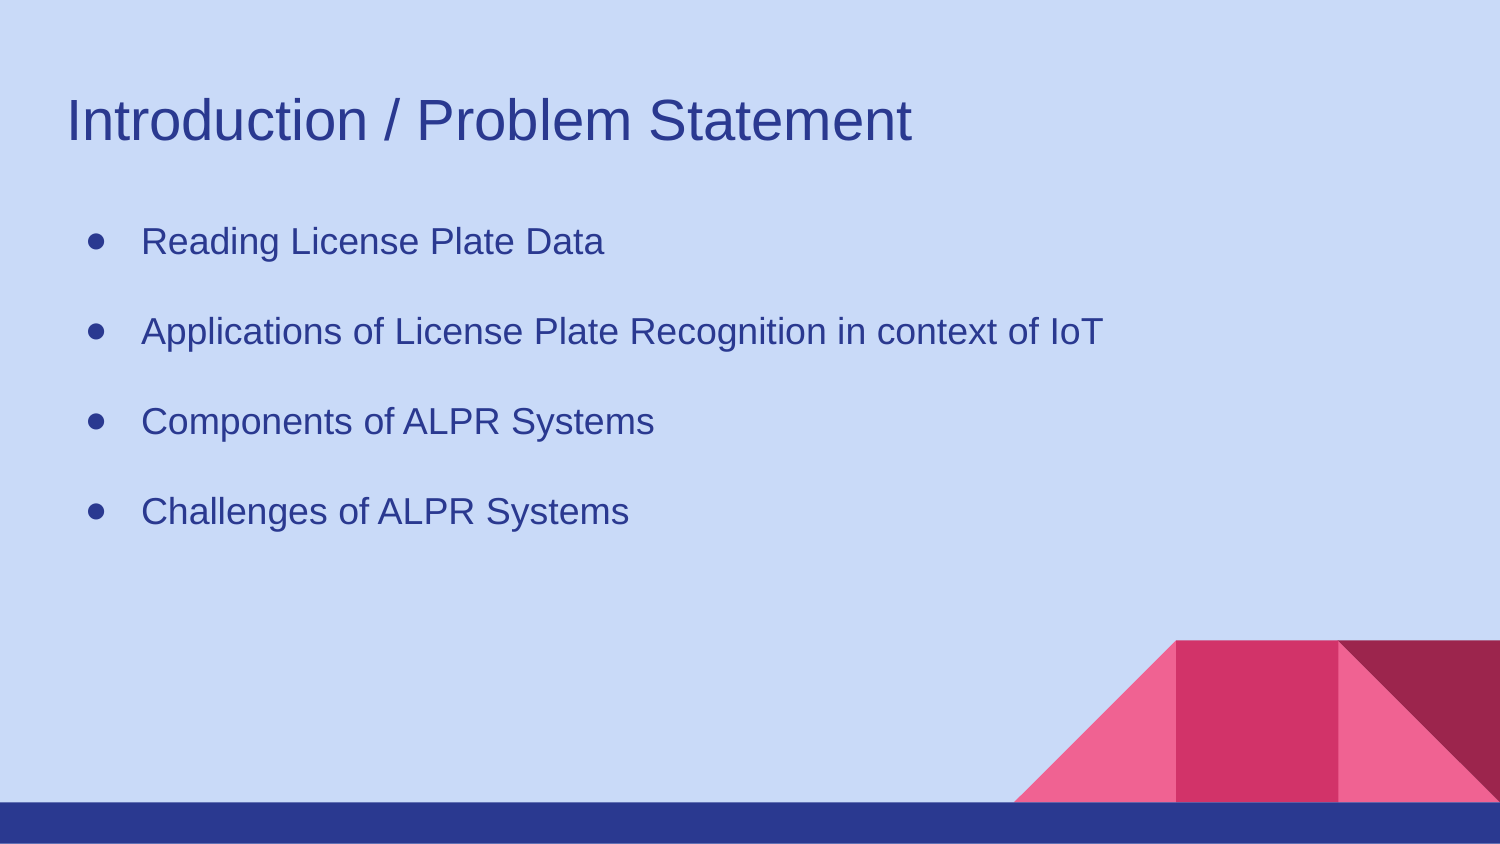

# Introduction / Problem Statement
Reading License Plate Data

Applications of License Plate Recognition in context of IoT

Components of ALPR Systems

Challenges of ALPR Systems